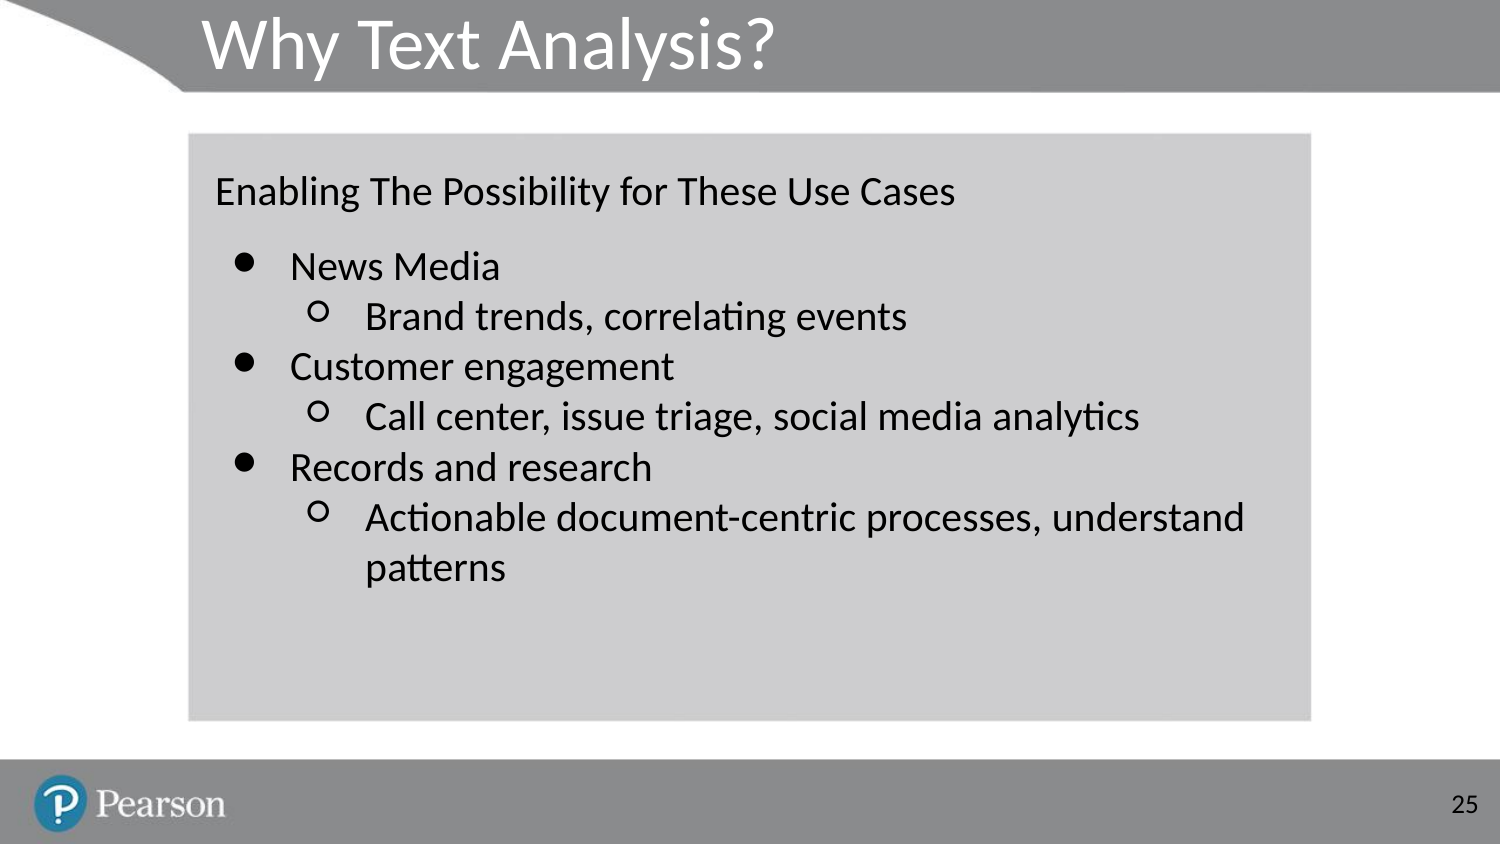

# Why Text Analysis?
Enabling The Possibility for These Use Cases
News Media
Brand trends, correlating events
Customer engagement
Call center, issue triage, social media analytics
Records and research
Actionable document-centric processes, understand patterns
25